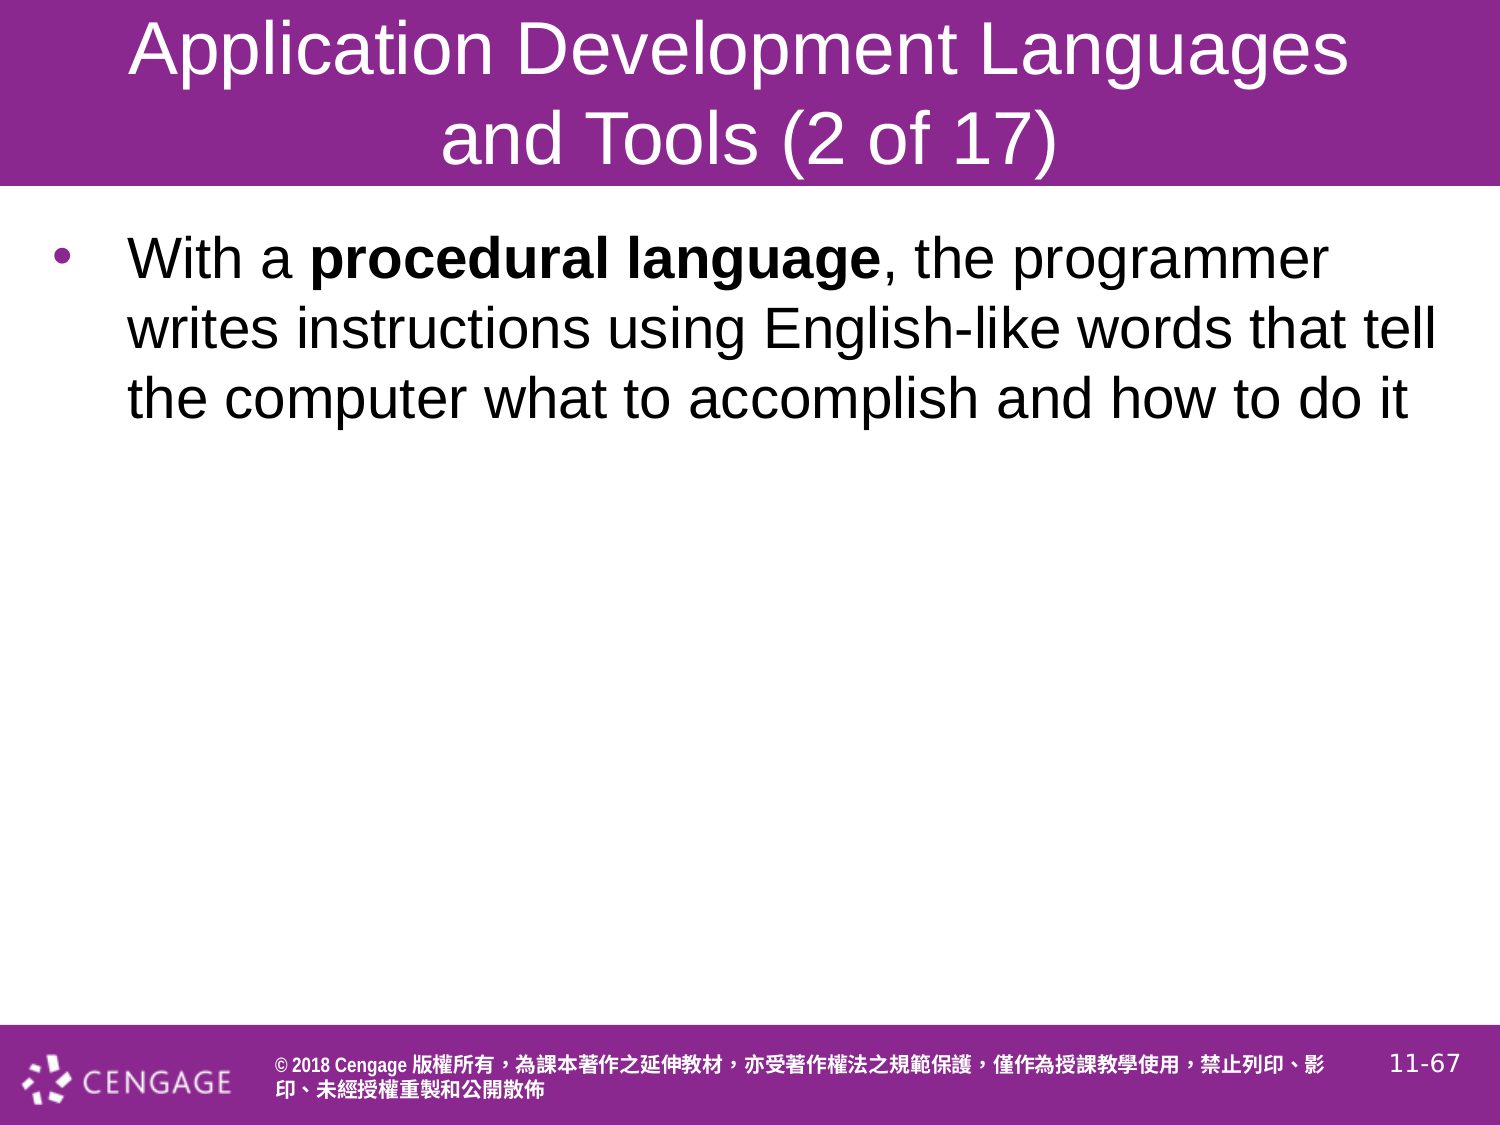

# Application Development Languages and Tools (2 of 17)
With a procedural language, the programmer writes instructions using English-like words that tell the computer what to accomplish and how to do it